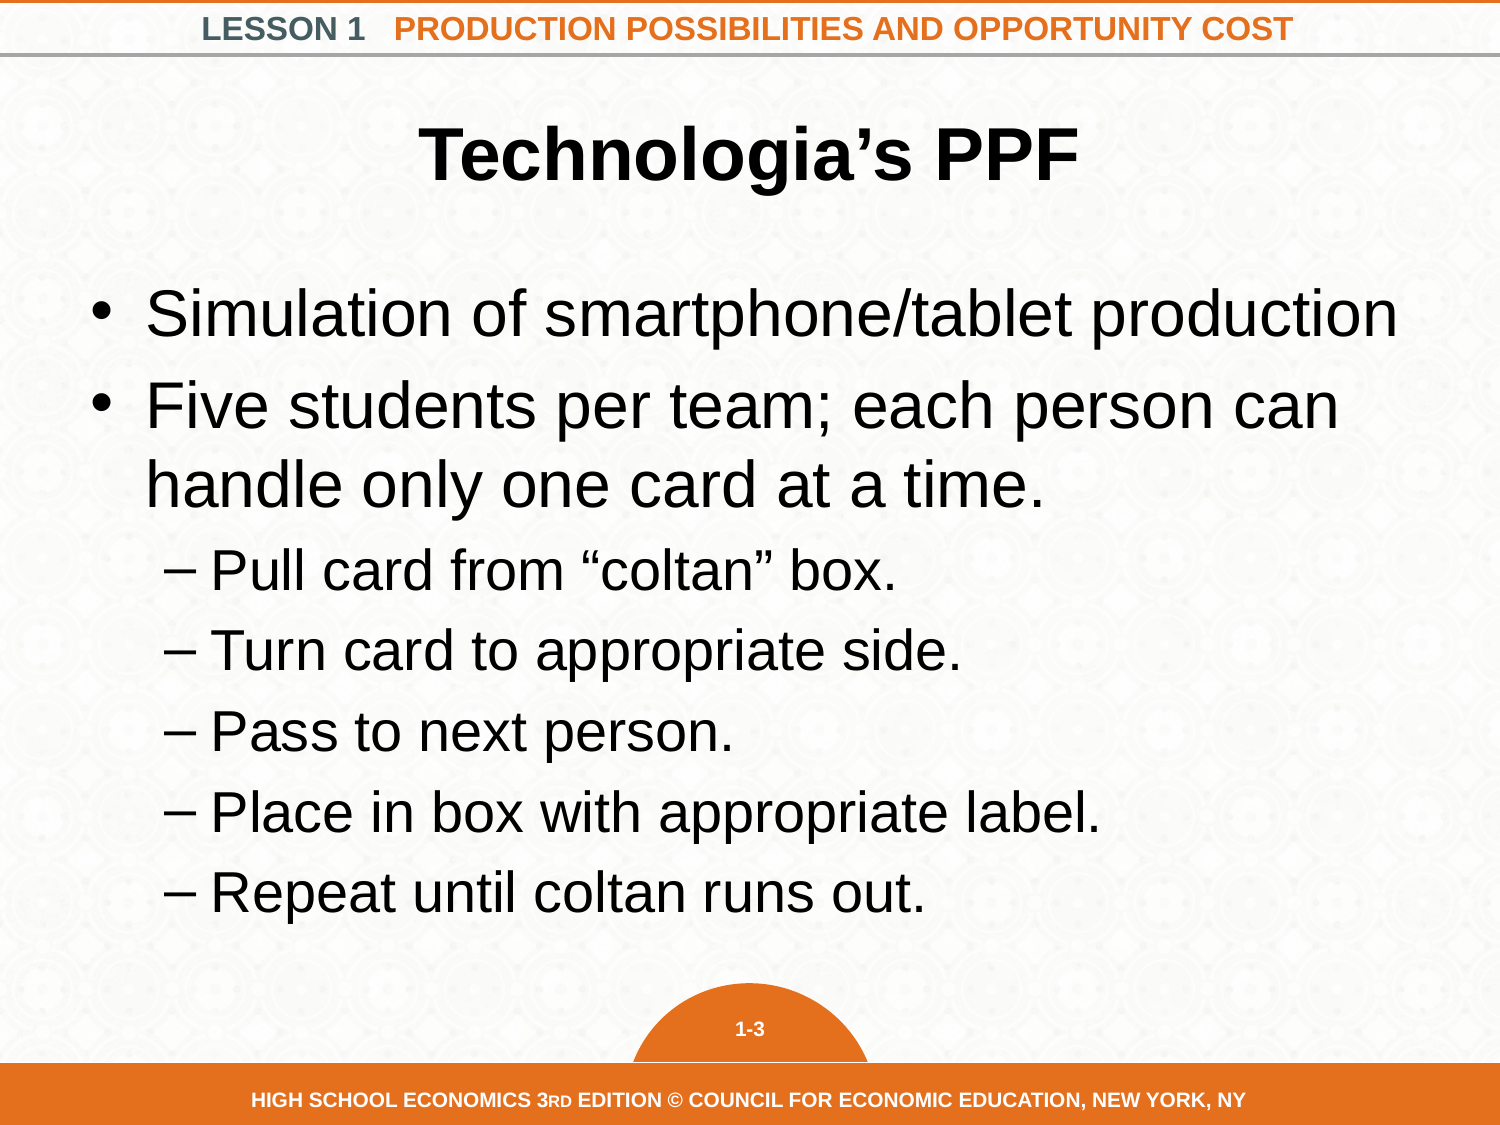

# Technologia’s PPF
Simulation of smartphone/tablet production
Five students per team; each person can handle only one card at a time.
Pull card from “coltan” box.
Turn card to appropriate side.
Pass to next person.
Place in box with appropriate label.
Repeat until coltan runs out.